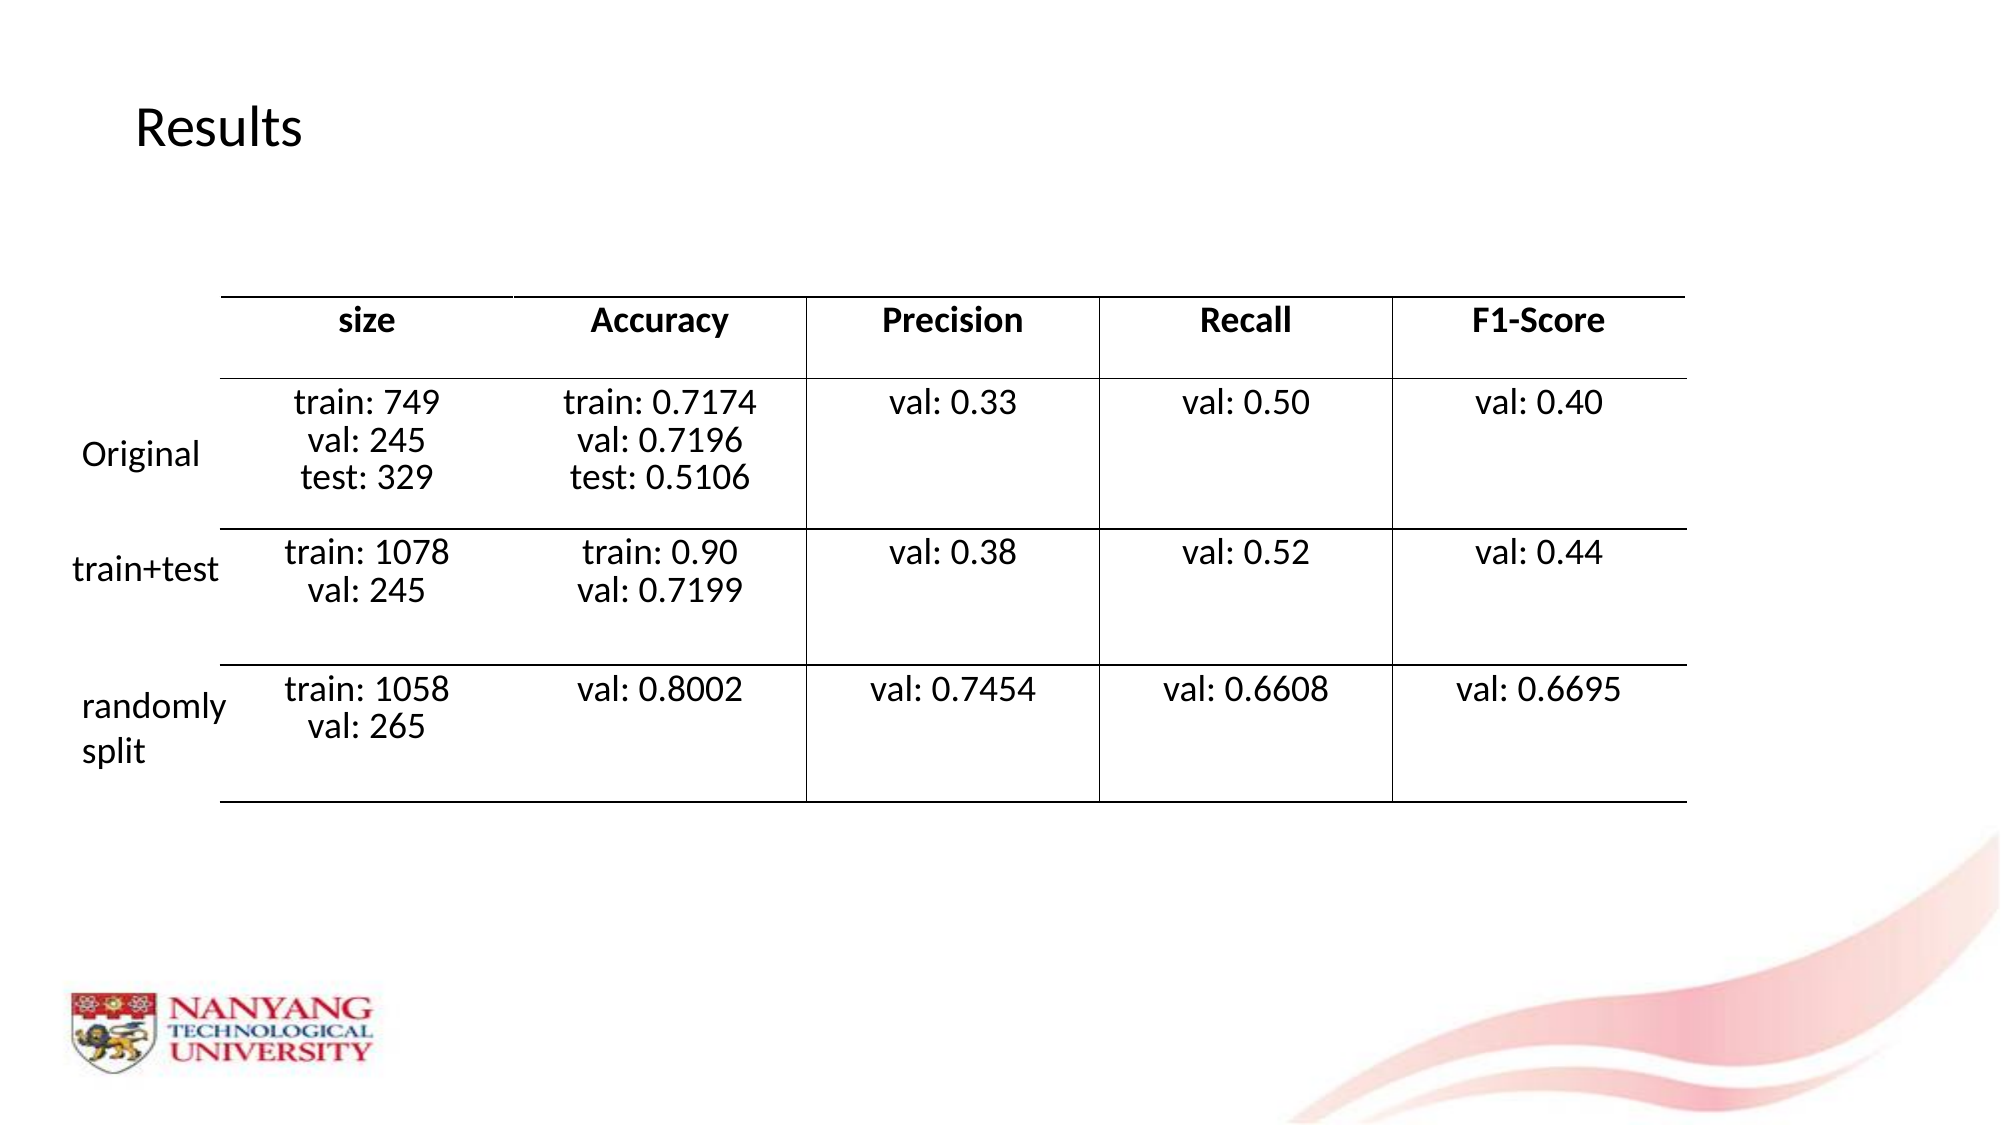

Results
| size | Accuracy | Precision | Recall | F1-Score |
| --- | --- | --- | --- | --- |
| train: 749 val: 245 test: 329 | train: 0.7174 val: 0.7196 test: 0.5106 | val: 0.33 | val: 0.50 | val: 0.40 |
| train: 1078 val: 245 | train: 0.90 val: 0.7199 | val: 0.38 | val: 0.52 | val: 0.44 |
| train: 1058 val: 265 | val: 0.8002 | val: 0.7454 | val: 0.6608 | val: 0.6695 |
Original
train+test
randomly
split
110